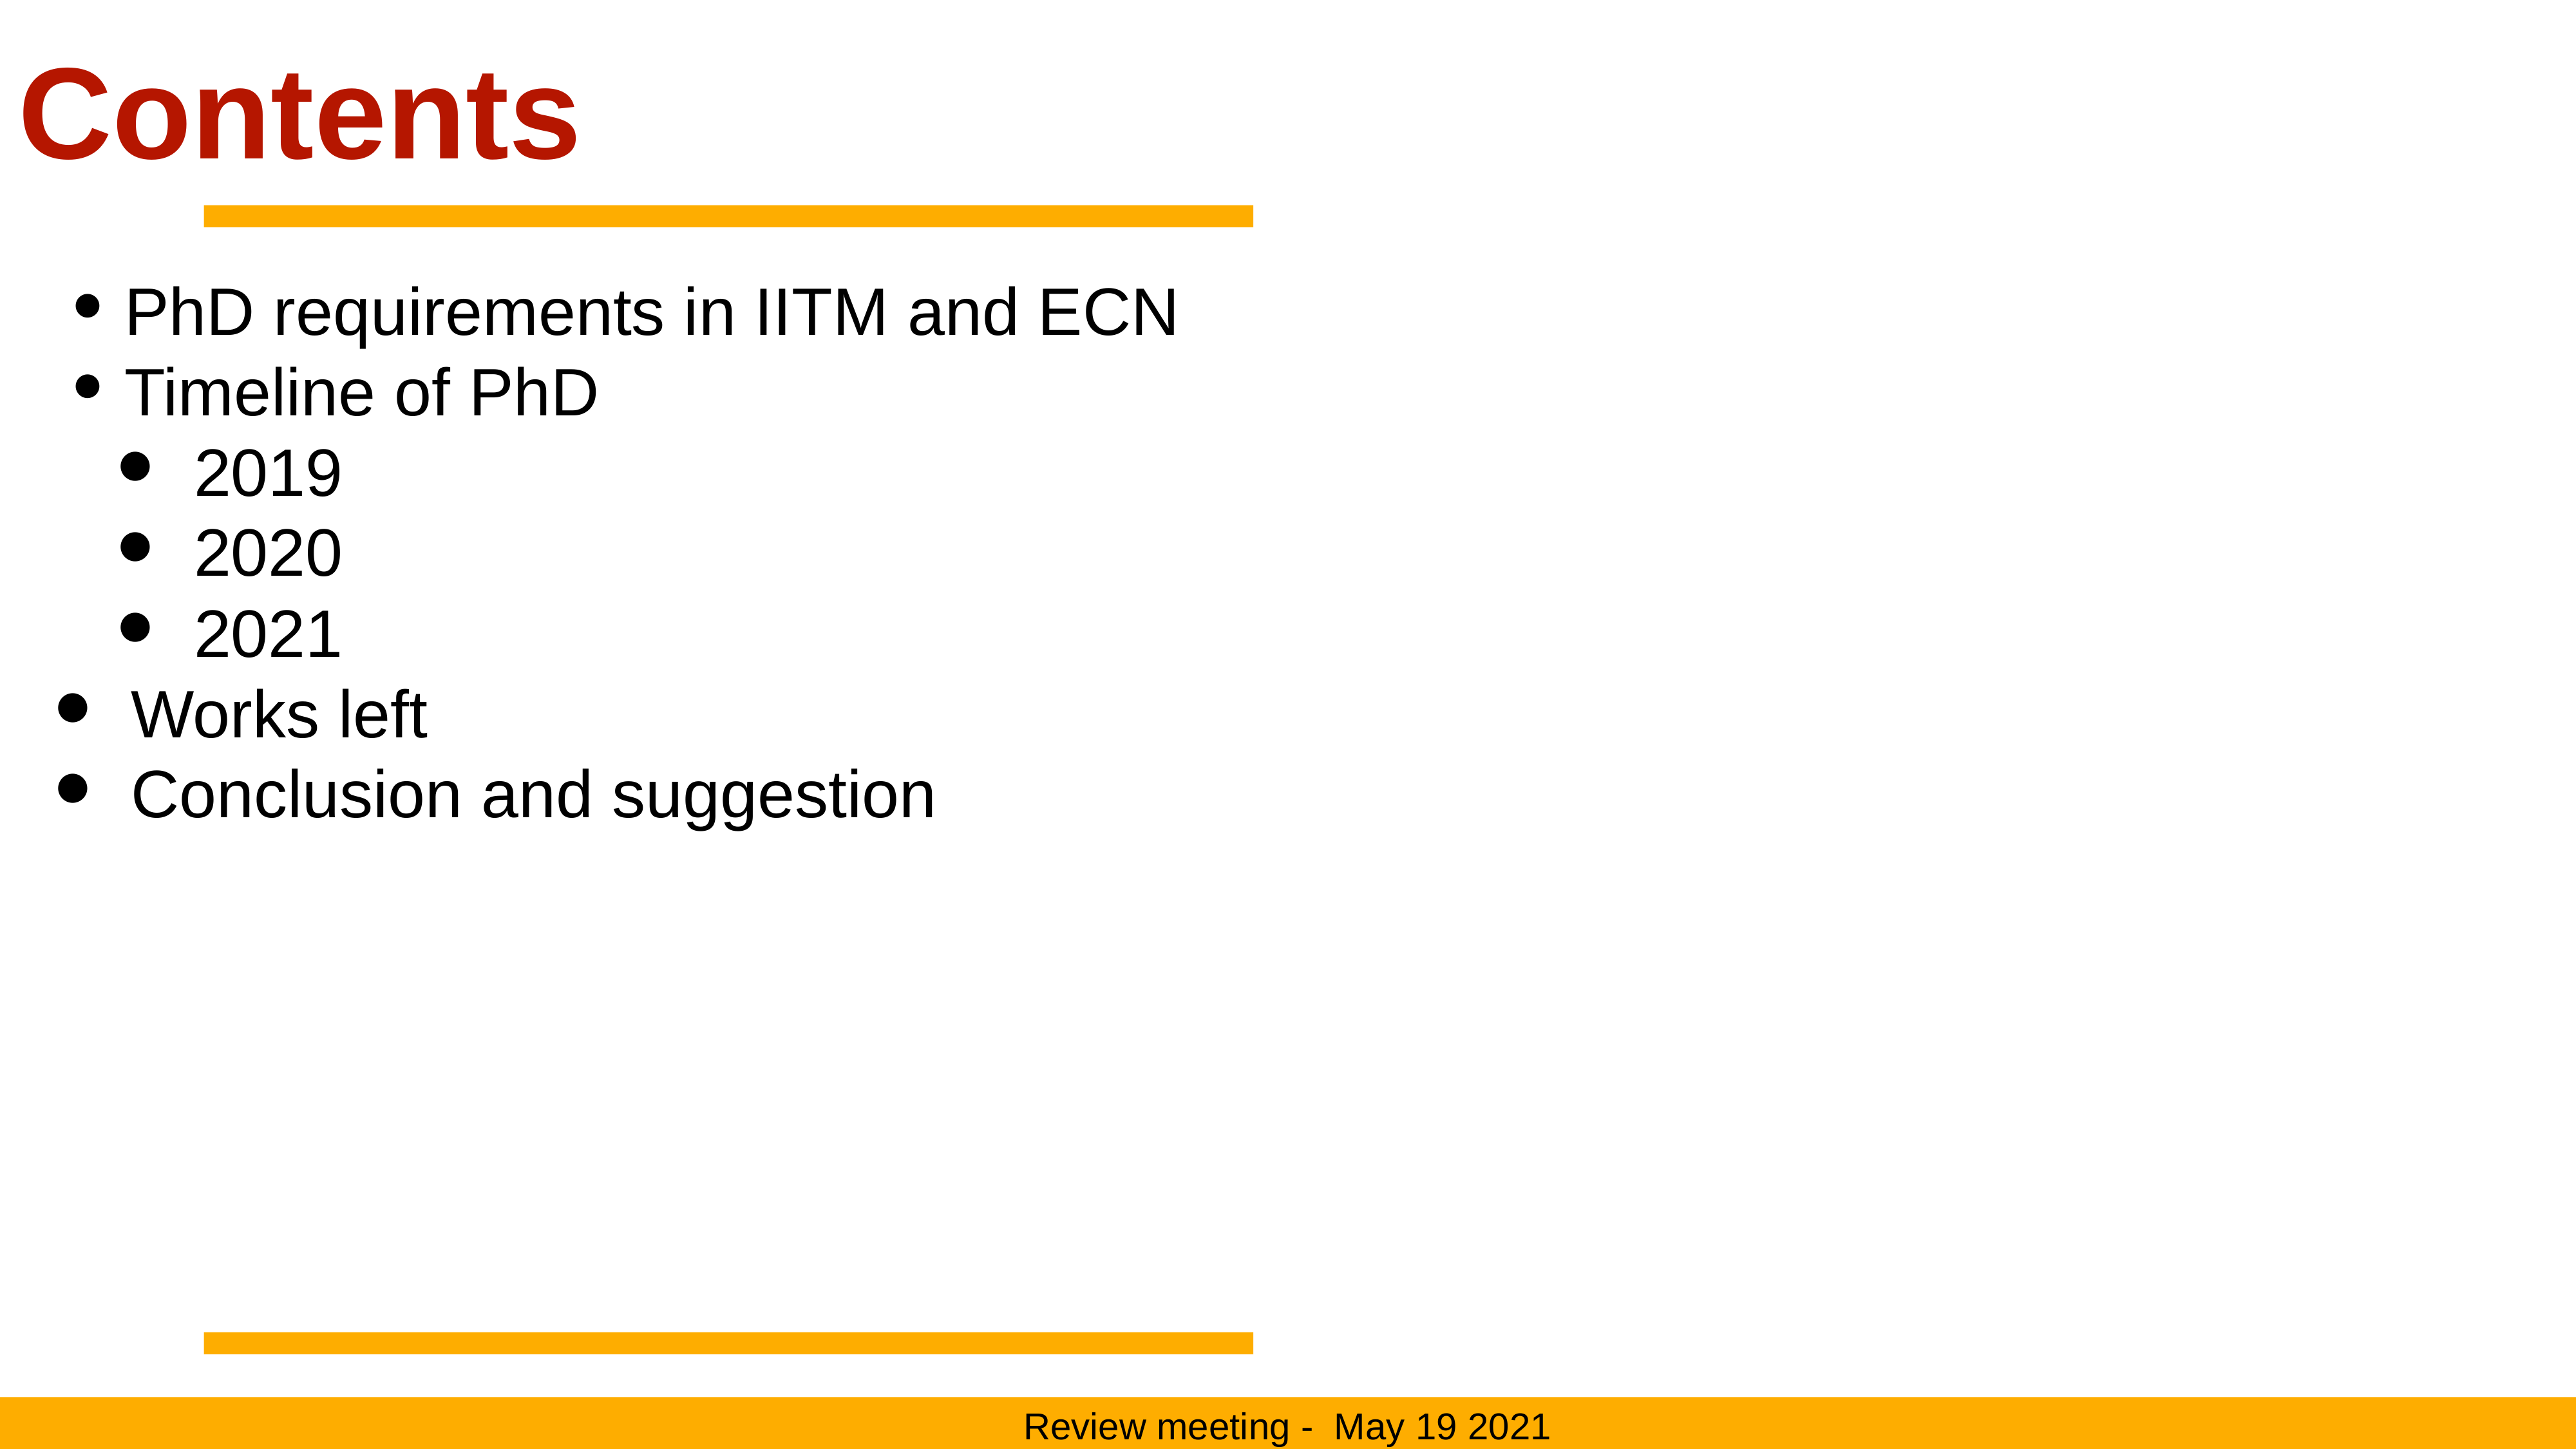

# Contents
PhD requirements in IITM and ECN
Timeline of PhD
2019
2020
2021
Works left
Conclusion and suggestion
2